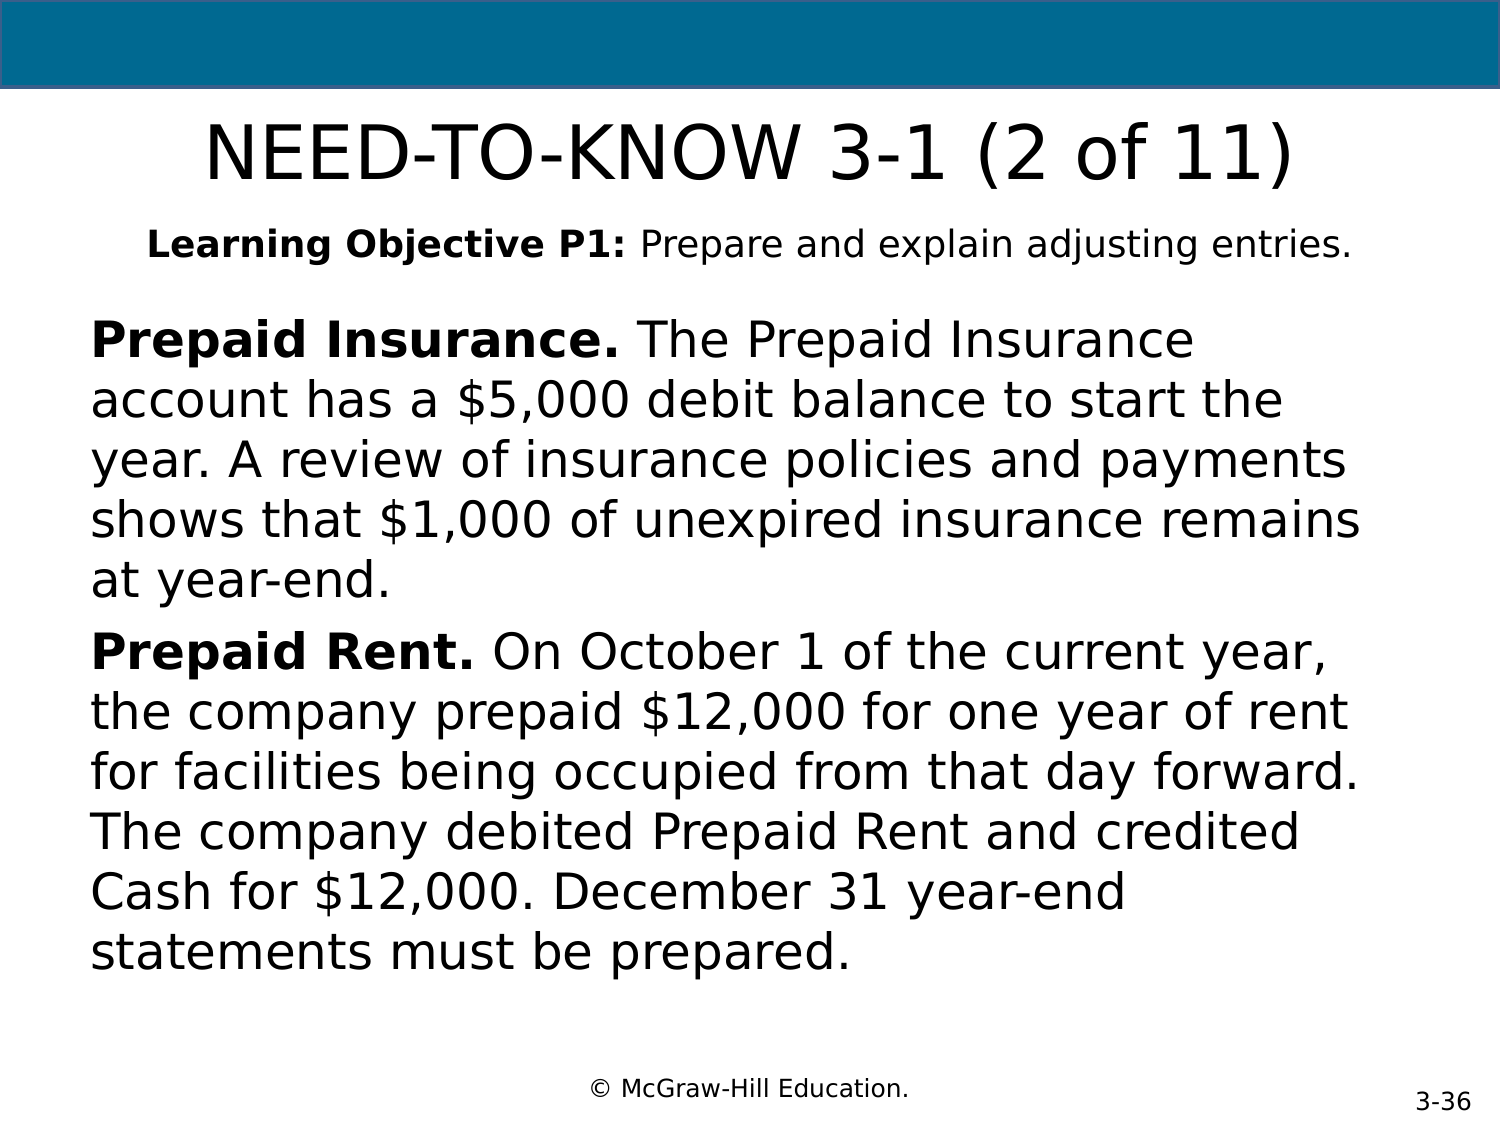

# NEED-TO-KNOW 3-1 (2 of 11)
Learning Objective P1: Prepare and explain adjusting entries.
Prepaid Insurance. The Prepaid Insurance account has a $5,000 debit balance to start the year. A review of insurance policies and payments shows that $1,000 of unexpired insurance remains at year-end.
Prepaid Rent. On October 1 of the current year, the company prepaid $12,000 for one year of rent for facilities being occupied from that day forward. The company debited Prepaid Rent and credited Cash for $12,000. December 31 year-end statements must be prepared.